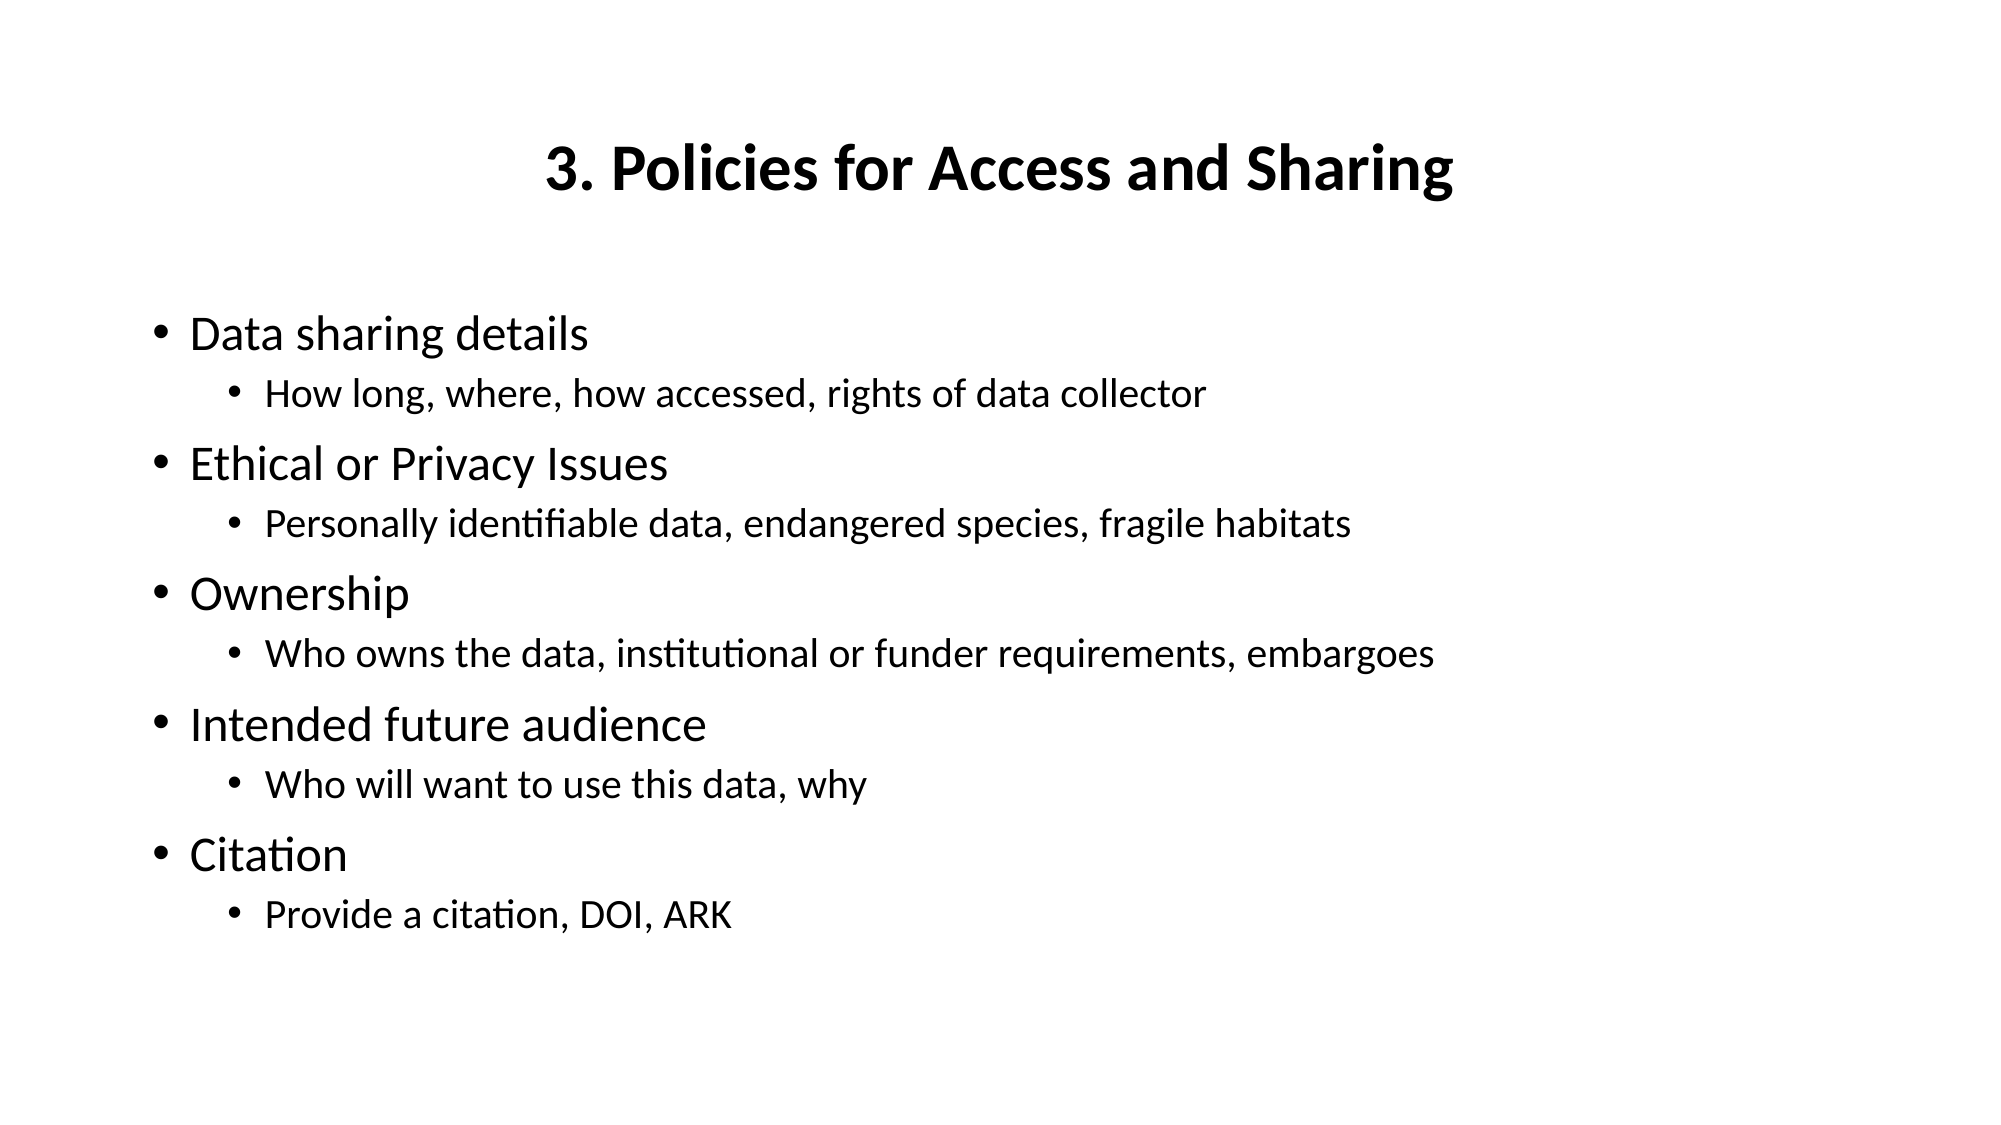

# 3. Policies for Access and Sharing
Data sharing details
How long, where, how accessed, rights of data collector
Ethical or Privacy Issues
Personally identifiable data, endangered species, fragile habitats
Ownership
Who owns the data, institutional or funder requirements, embargoes
Intended future audience
Who will want to use this data, why
Citation
Provide a citation, DOI, ARK